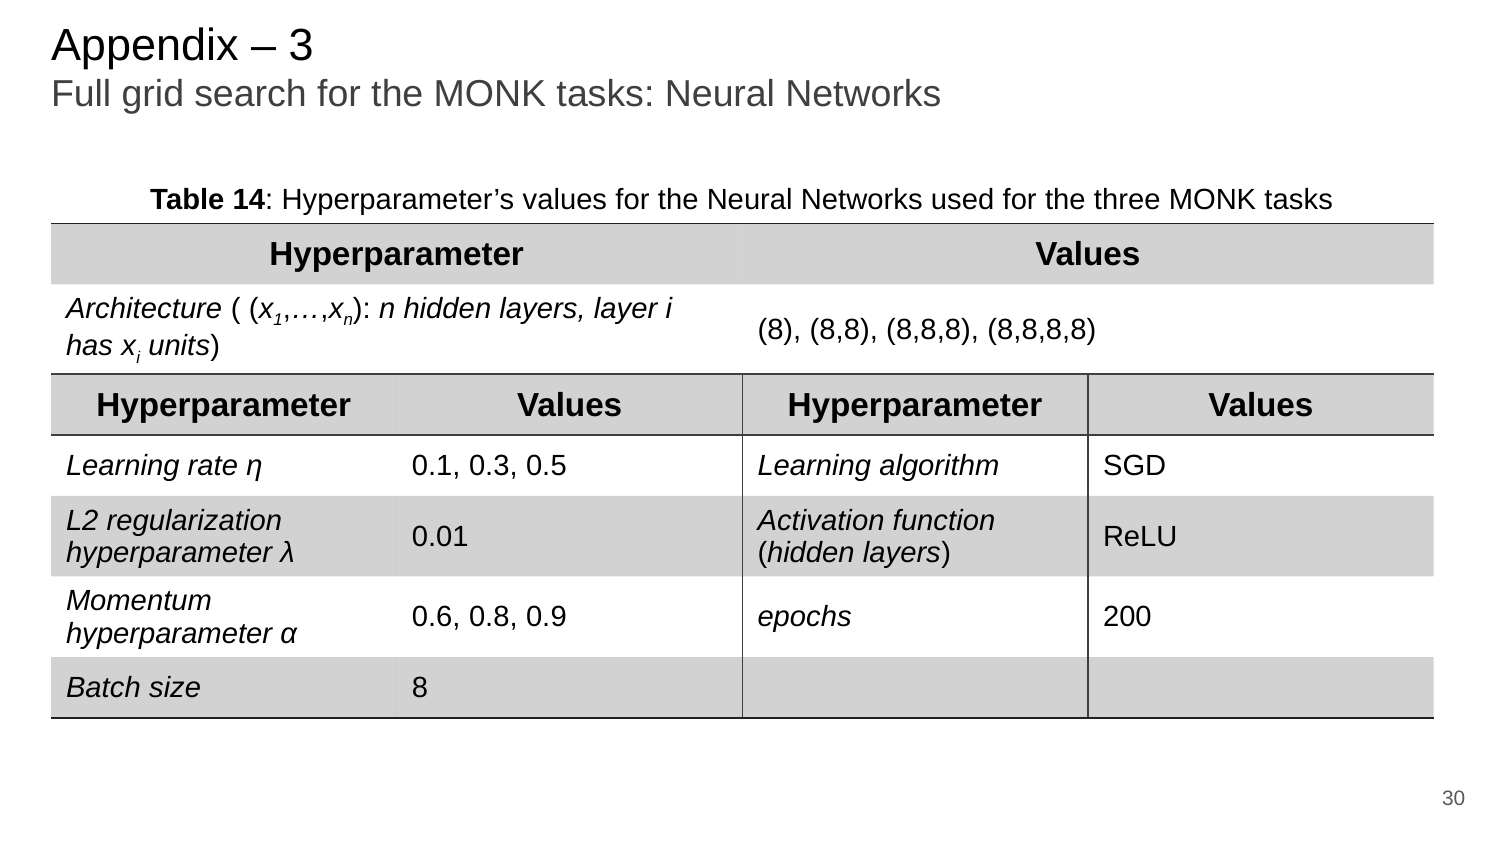

# Appendix – 3 Full grid search for the MONK tasks: Neural Networks
Table 14: Hyperparameter’s values for the Neural Networks used for the three MONK tasks
| Hyperparameter |  | Values |  |
| --- | --- | --- | --- |
| Architecture ( (x1,…,xn): n hidden layers, layer i has xi units) |  | (8), (8,8), (8,8,8), (8,8,8,8) |  |
| Hyperparameter | Values | Hyperparameter | Values |
| Learning rate η | 0.1, 0.3, 0.5 | Learning algorithm | SGD |
| L2 regularization hyperparameter λ | 0.01 | Activation function (hidden layers) | ReLU |
| Momentum hyperparameter α | 0.6, 0.8, 0.9 | epochs | 200 |
| Batch size | 8 |  |  |
30